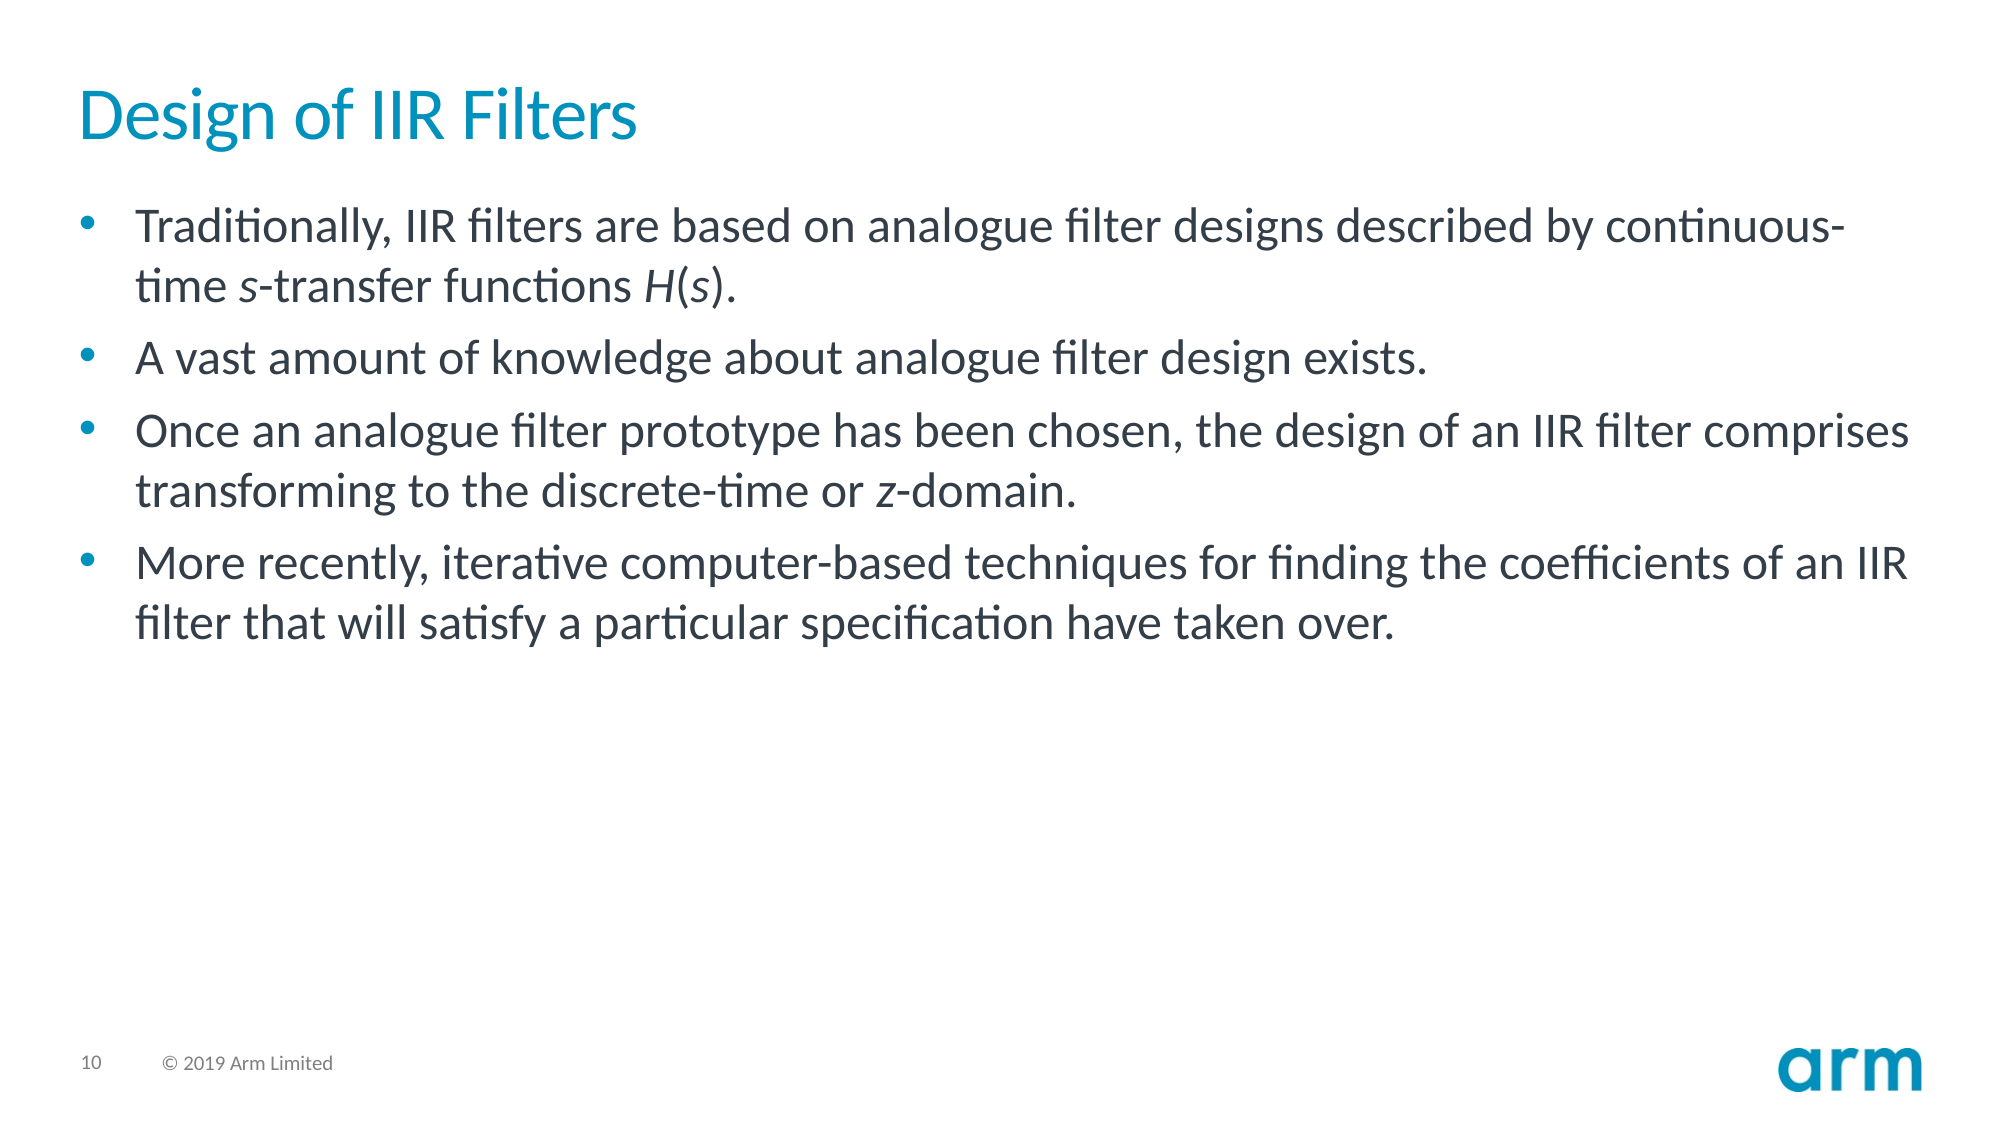

# Design of IIR Filters
Traditionally, IIR filters are based on analogue filter designs described by continuous-time s-transfer functions H(s).
A vast amount of knowledge about analogue filter design exists.
Once an analogue filter prototype has been chosen, the design of an IIR filter comprises transforming to the discrete-time or z-domain.
More recently, iterative computer-based techniques for finding the coefficients of an IIR filter that will satisfy a particular specification have taken over.